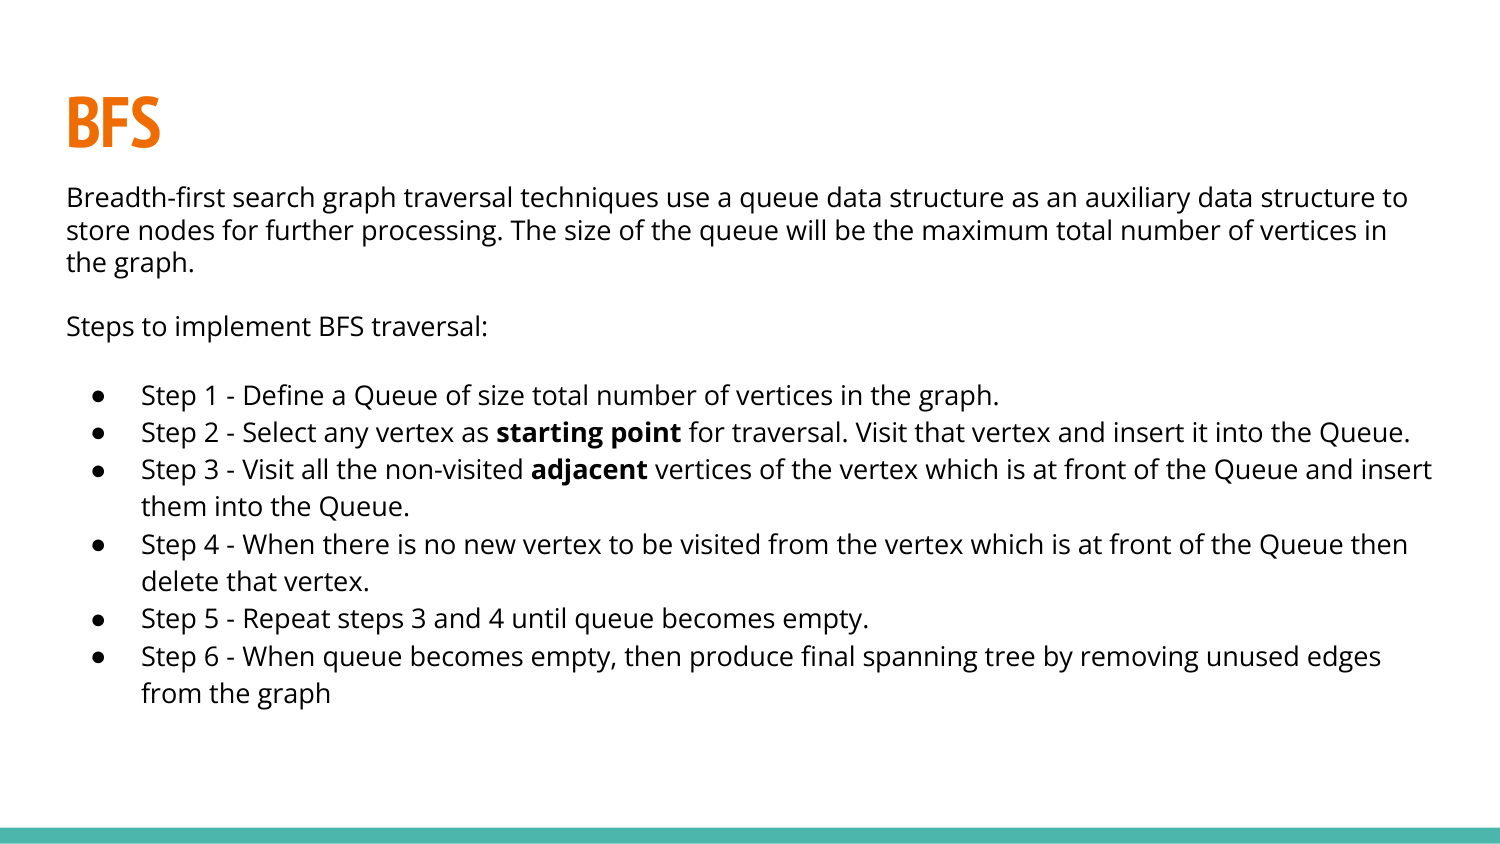

# BFS
Breadth-first search graph traversal techniques use a queue data structure as an auxiliary data structure to store nodes for further processing. The size of the queue will be the maximum total number of vertices in the graph.
Steps to implement BFS traversal:
Step 1 - Define a Queue of size total number of vertices in the graph.
Step 2 - Select any vertex as starting point for traversal. Visit that vertex and insert it into the Queue.
Step 3 - Visit all the non-visited adjacent vertices of the vertex which is at front of the Queue and insert them into the Queue.
Step 4 - When there is no new vertex to be visited from the vertex which is at front of the Queue then delete that vertex.
Step 5 - Repeat steps 3 and 4 until queue becomes empty.
Step 6 - When queue becomes empty, then produce final spanning tree by removing unused edges from the graph